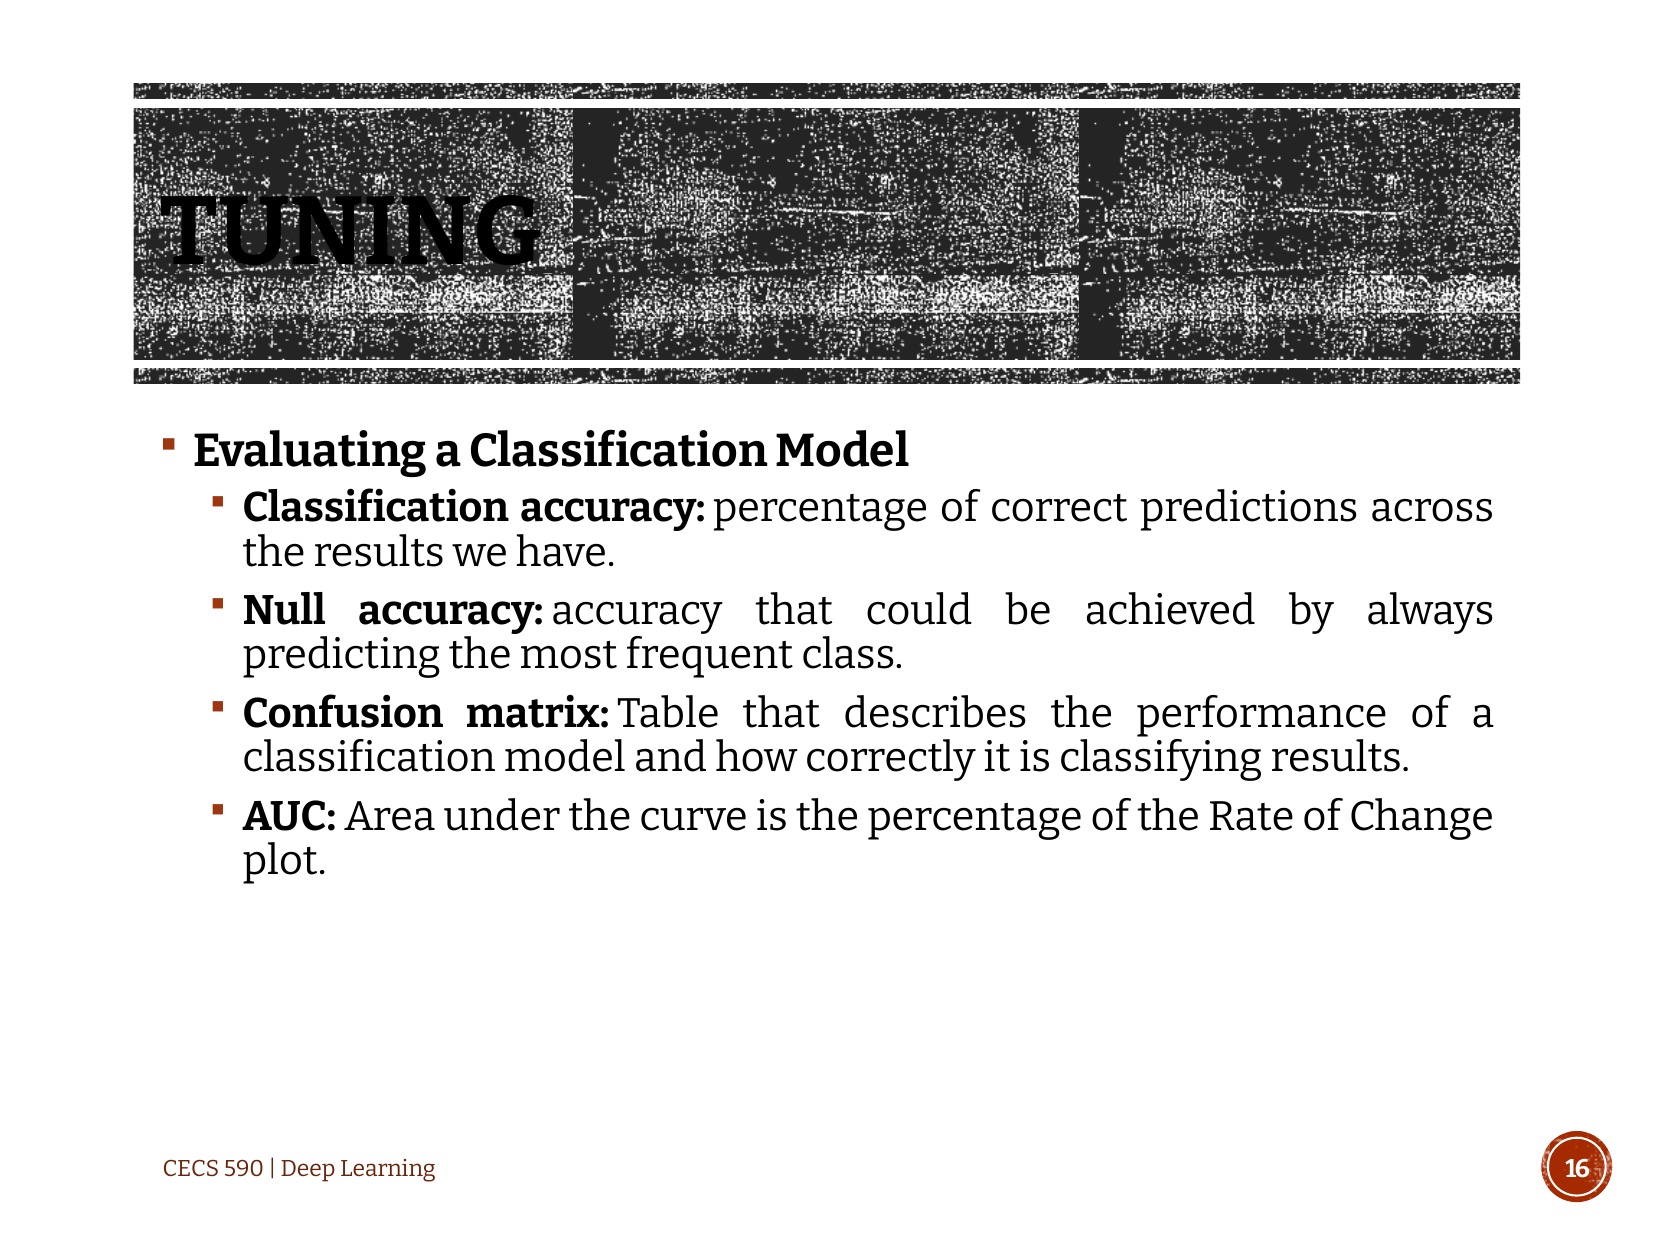

# Tuning

Evaluating a Classification Model
Classification accuracy: percentage of correct predictions across the results we have.
Null accuracy: accuracy that could be achieved by always predicting the most frequent class.
Confusion matrix: Table that describes the performance of a classification model and how correctly it is classifying results.
AUC: Area under the curve is the percentage of the Rate of Change plot.

CECS 590 | Deep Learning
16